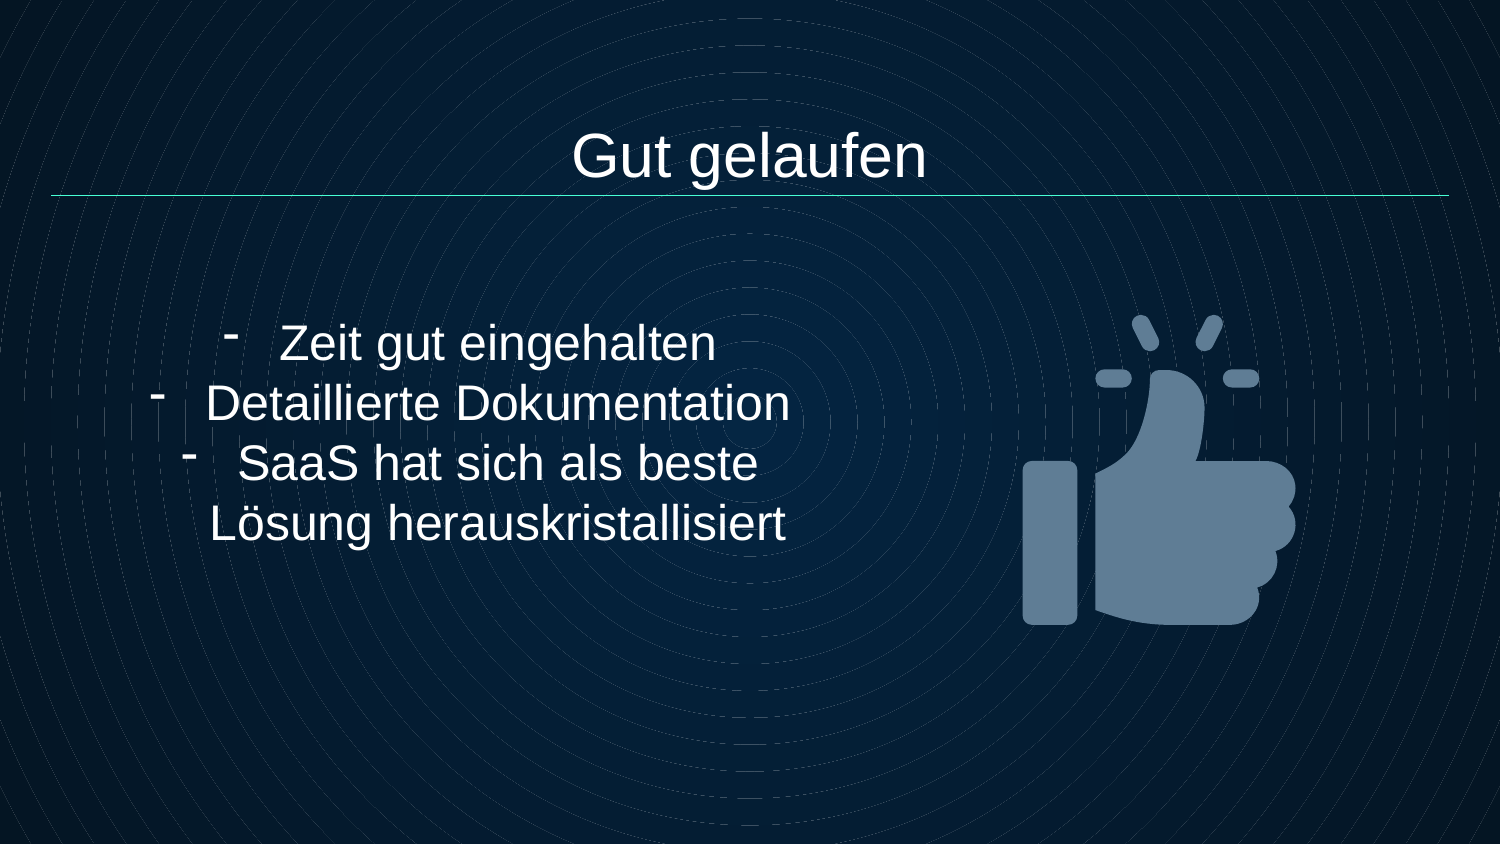

Gut gelaufen
Zeit gut eingehalten
Detaillierte Dokumentation
SaaS hat sich als beste Lösung herauskristallisiert